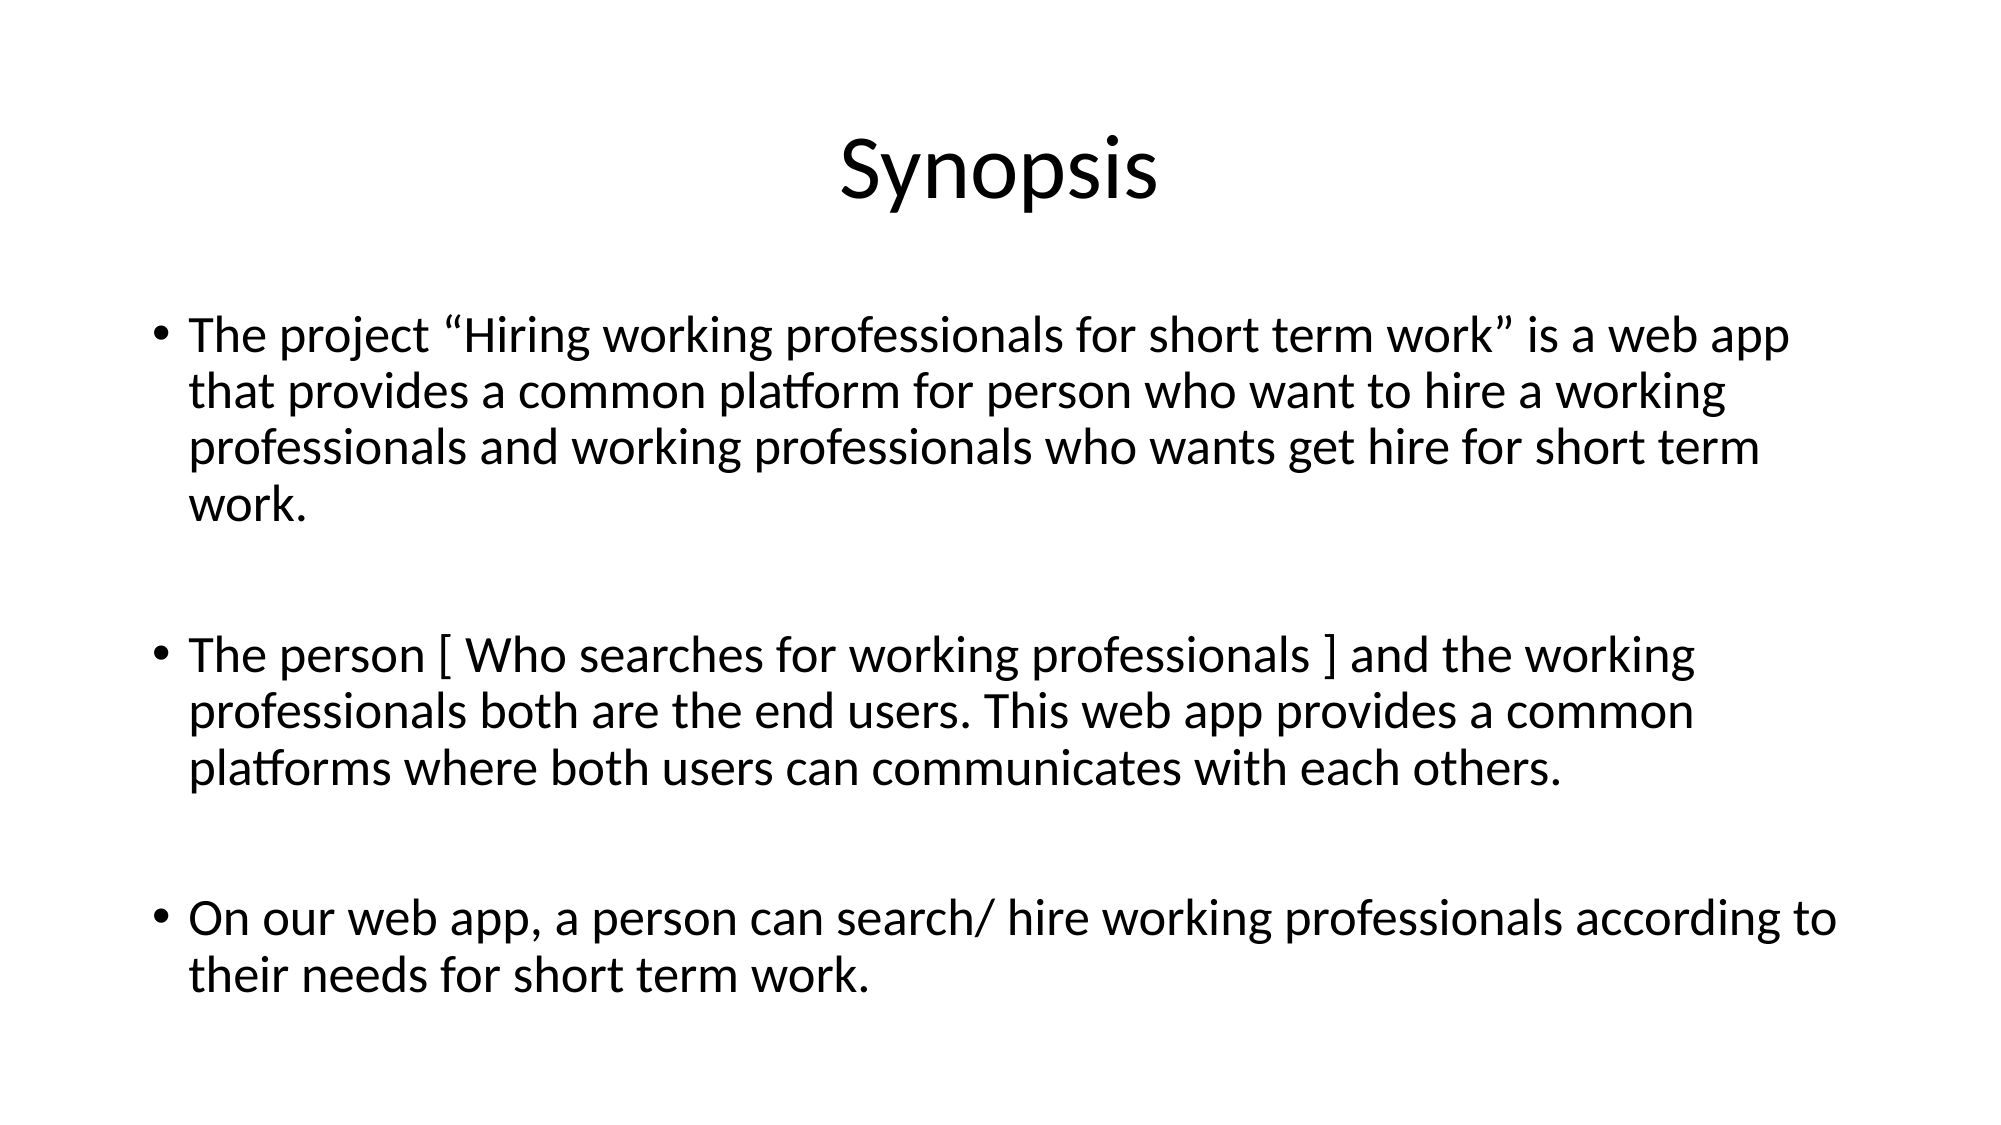

Synopsis
The project “Hiring working professionals for short term work” is a web app that provides a common platform for person who want to hire a working professionals and working professionals who wants get hire for short term work.

The person [ Who searches for working professionals ] and the working professionals both are the end users. This web app provides a common platforms where both users can communicates with each others.

On our web app, a person can search/ hire working professionals according to their needs for short term work.